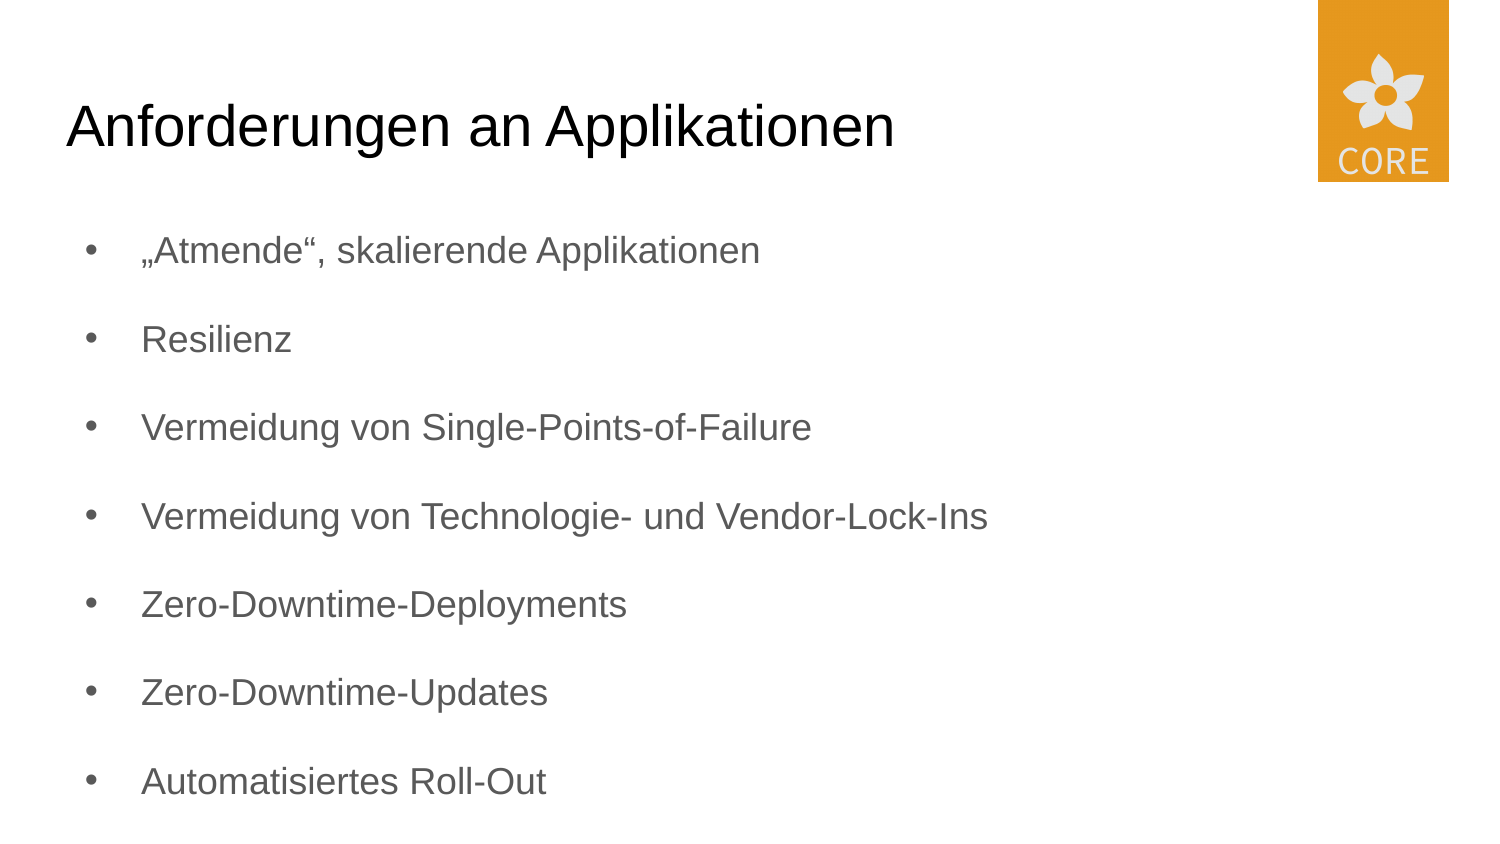

# Anforderungen an Applikationen
„Atmende“, skalierende Applikationen
Resilienz
Vermeidung von Single-Points-of-Failure
Vermeidung von Technologie- und Vendor-Lock-Ins
Zero-Downtime-Deployments
Zero-Downtime-Updates
Automatisiertes Roll-Out
Automatisierter Betrieb